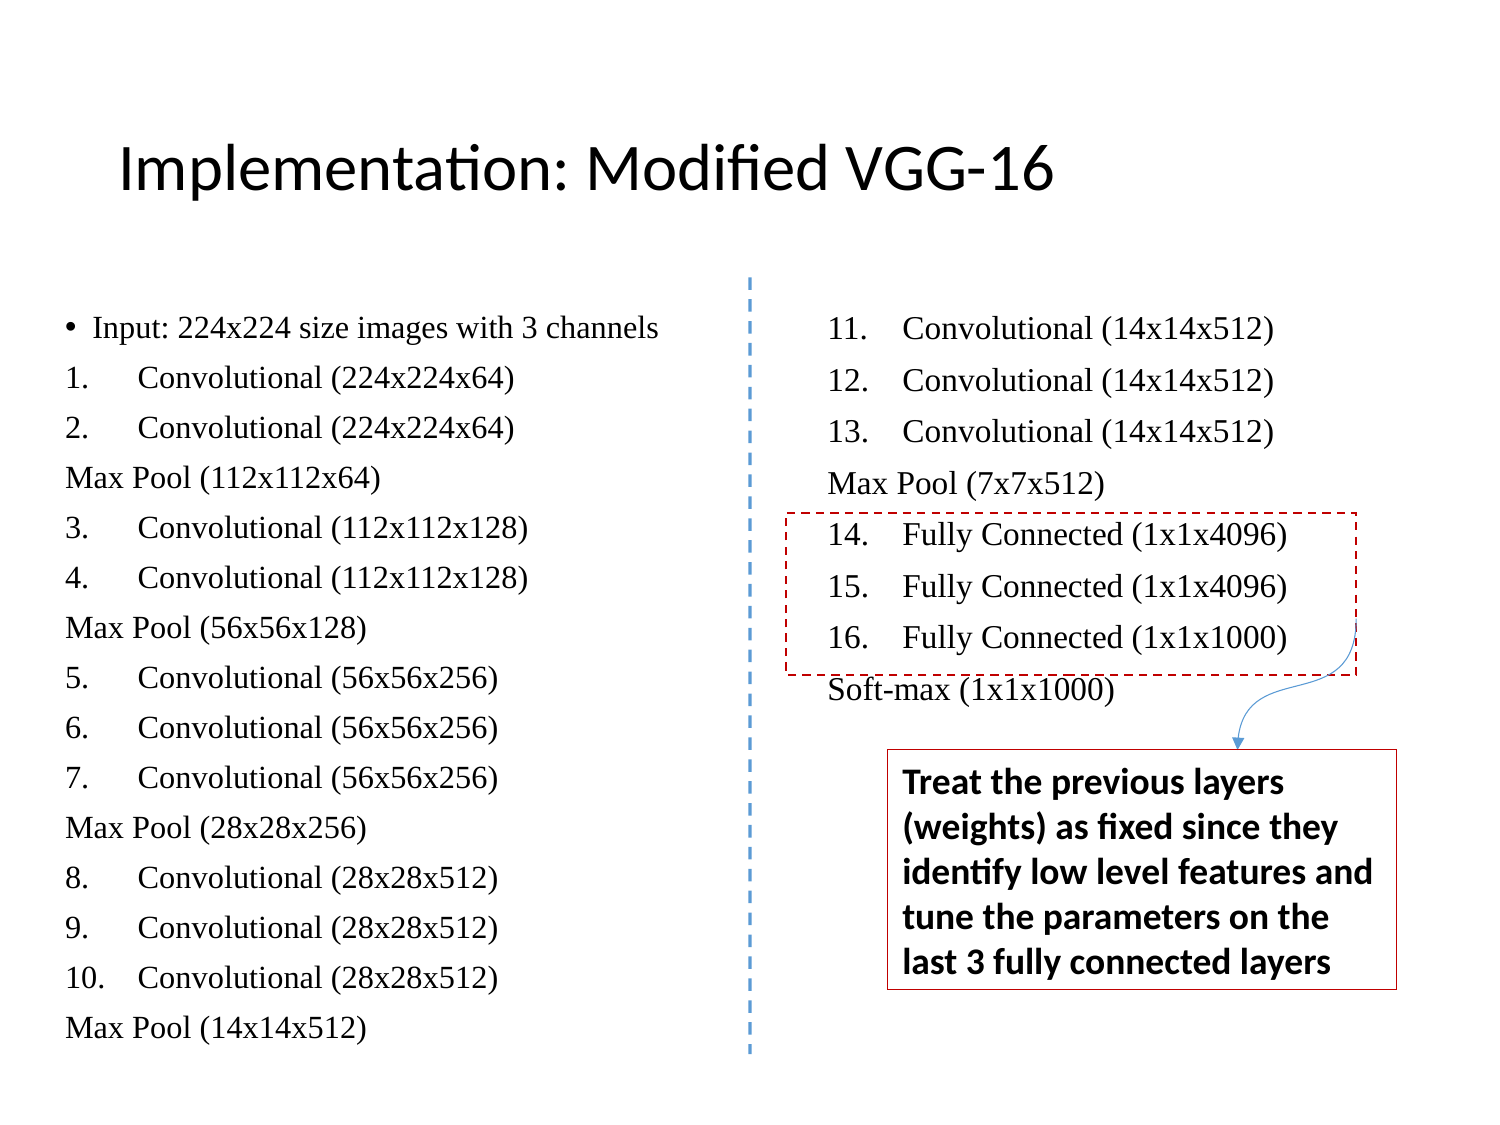

# Implementation: Modified VGG-16
Input: 224x224 size images with 3 channels
Convolutional (224x224x64)
Convolutional (224x224x64)
Max Pool (112x112x64)
Convolutional (112x112x128)
Convolutional (112x112x128)
Max Pool (56x56x128)
Convolutional (56x56x256)
Convolutional (56x56x256)
Convolutional (56x56x256)
Max Pool (28x28x256)
Convolutional (28x28x512)
Convolutional (28x28x512)
Convolutional (28x28x512)
Max Pool (14x14x512)

Convolutional (14x14x512)
Convolutional (14x14x512)
Convolutional (14x14x512)
Max Pool (7x7x512)
Fully Connected (1x1x4096)
Fully Connected (1x1x4096)
Fully Connected (1x1x1000)
Soft-max (1x1x1000)

Treat the previous layers (weights) as fixed since they identify low level features and tune the parameters on the last 3 fully connected layers